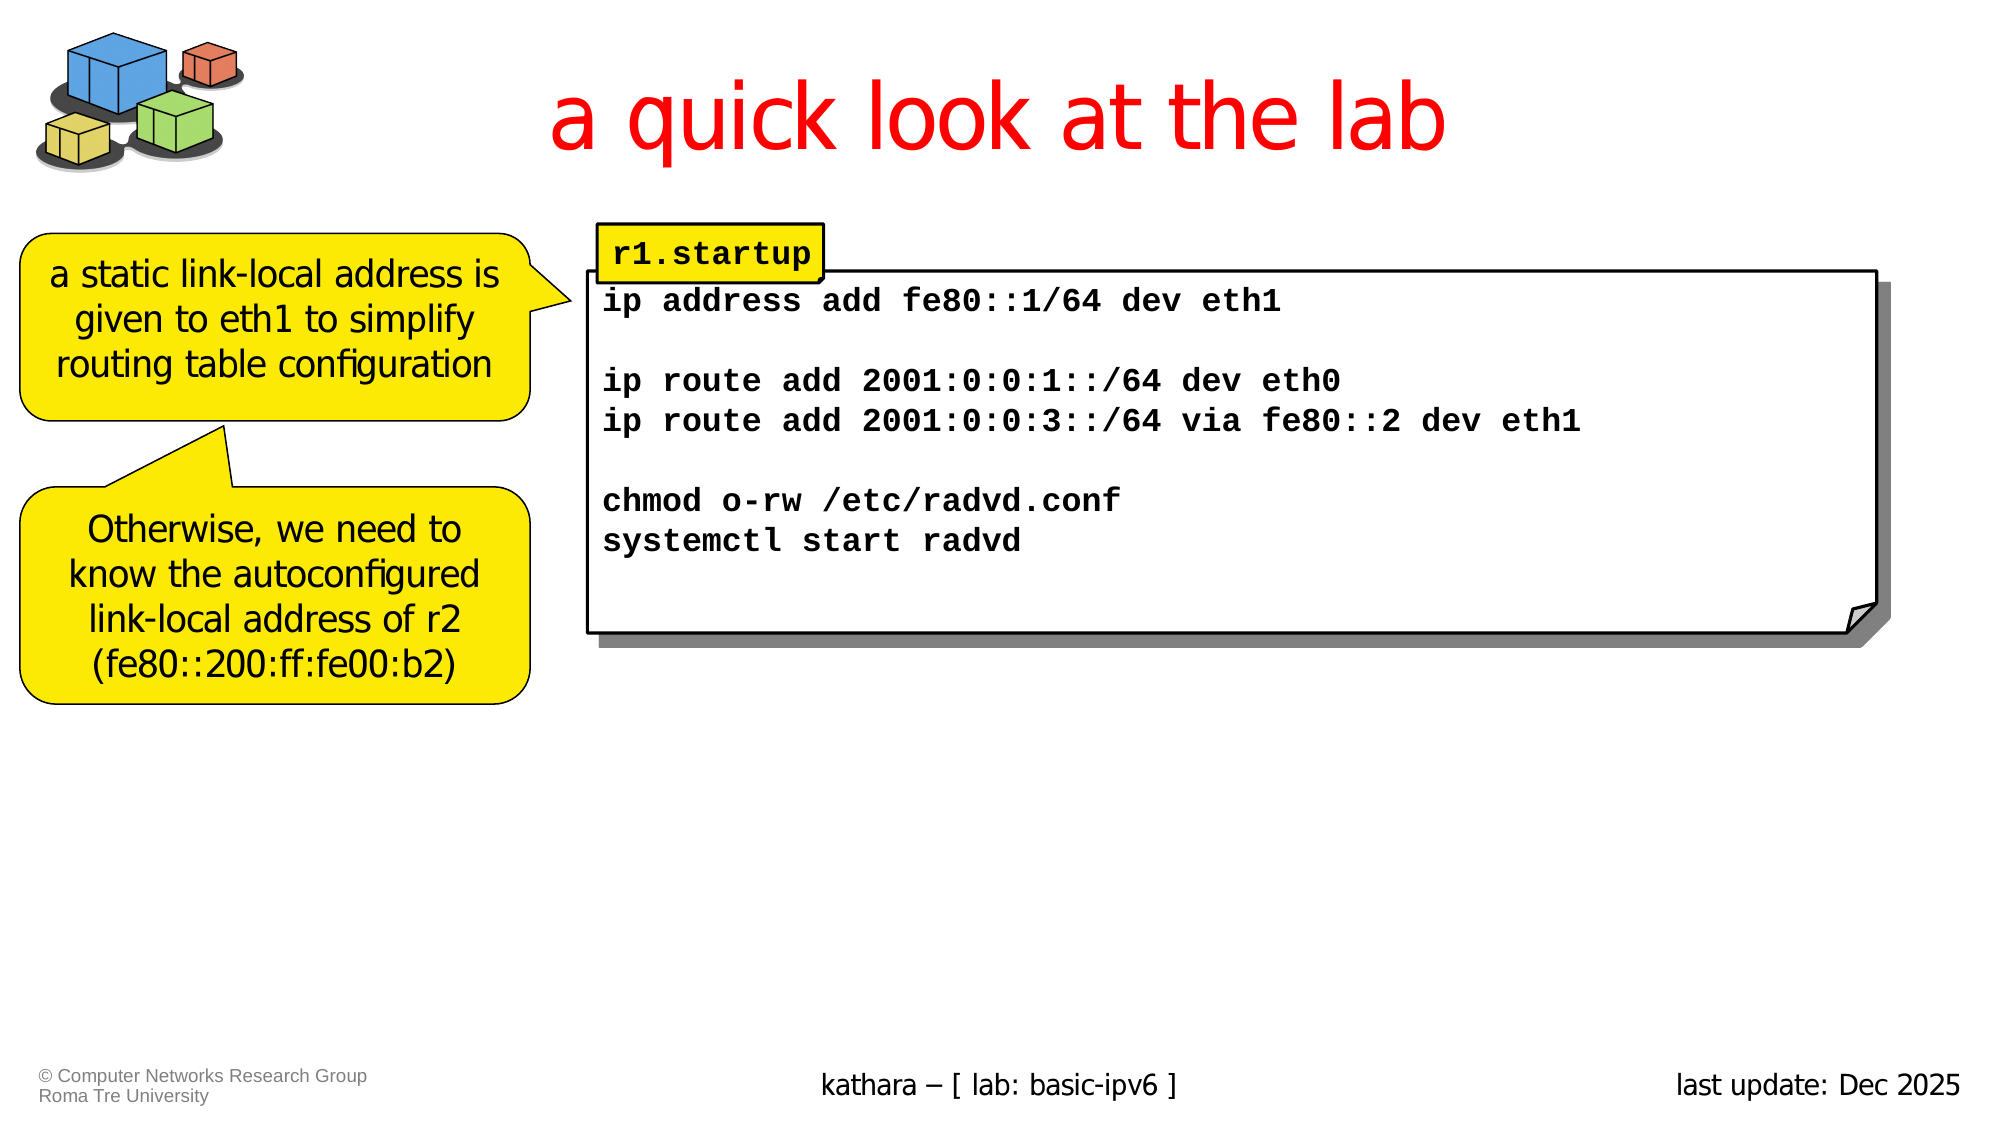

# a quick look at the lab
r1.startup
ip address add fe80::1/64 dev eth1

ip route add 2001:0:0:1::/64 dev eth0
ip route add 2001:0:0:3::/64 via fe80::2 dev eth1

chmod o-rw /etc/radvd.conf
systemctl start radvd
a static link-local address is given to eth1 to simplify routing table configuration
Otherwise, we need to know the autoconfigured link-local address of r2
(fe80::200:ff:fe00:b2)
kathara – [ lab: basic-ipv6 ]
last update: Dec 2025